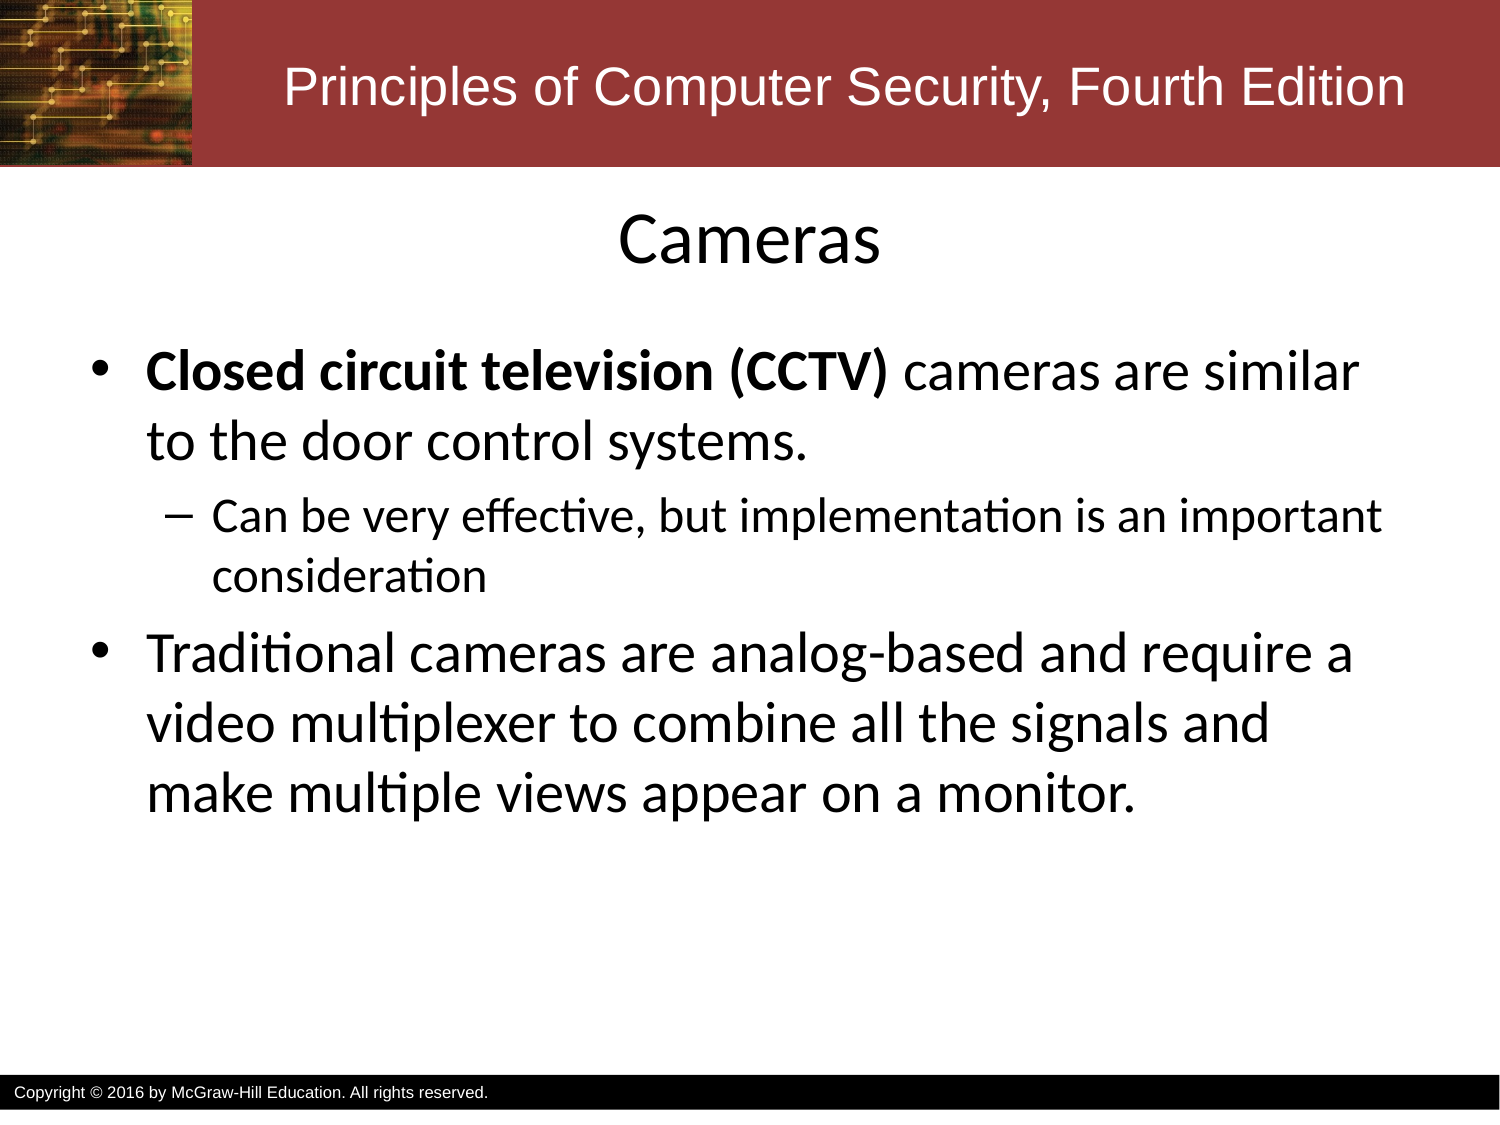

# Cameras
Closed circuit television (CCTV) cameras are similar to the door control systems.
Can be very effective, but implementation is an important consideration
Traditional cameras are analog-based and require a video multiplexer to combine all the signals and make multiple views appear on a monitor.